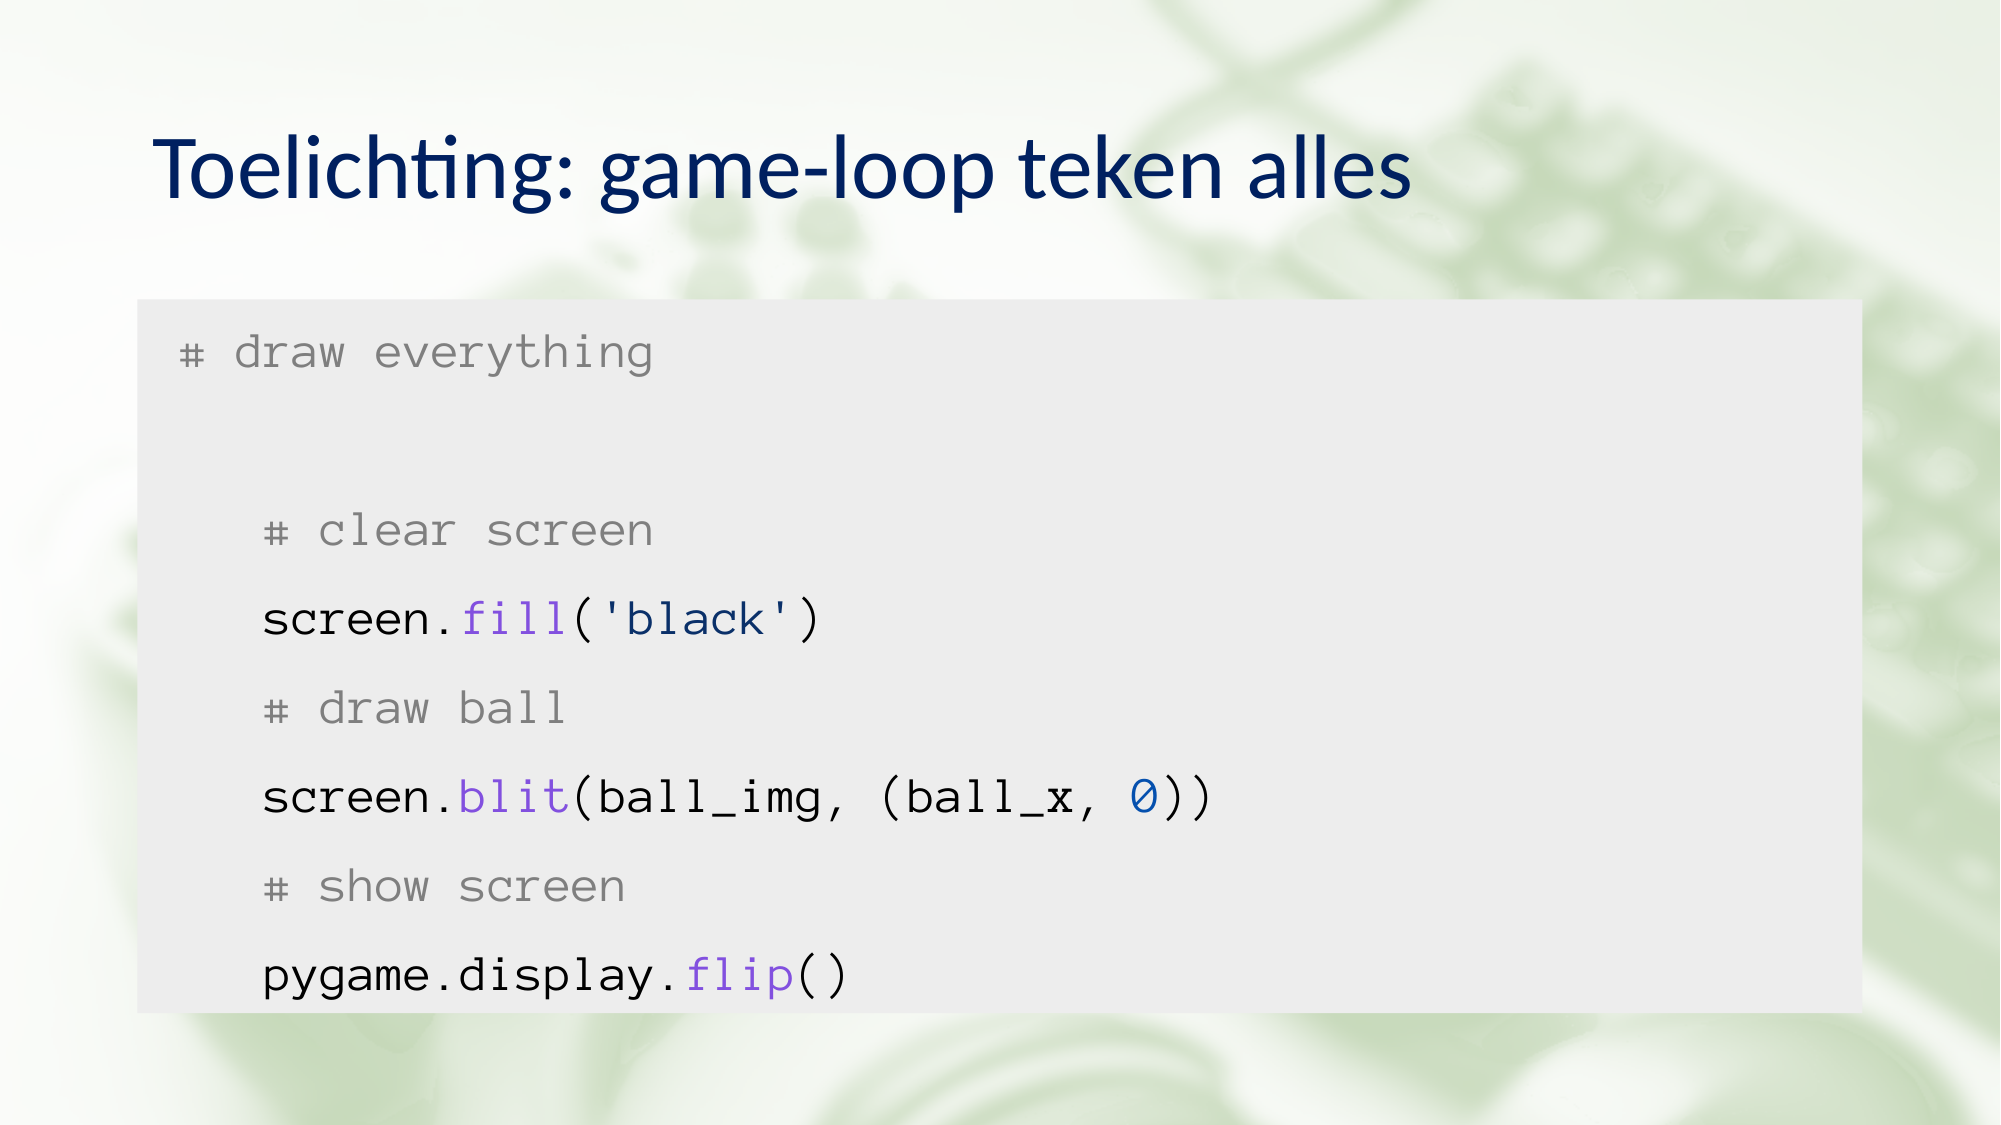

# Toelichting: game-loop teken alles

 # draw everything

    # clear screen
    screen.fill('black')
    # draw ball
    screen.blit(ball_img, (ball_x, 0))
    # show screen
    pygame.display.flip()